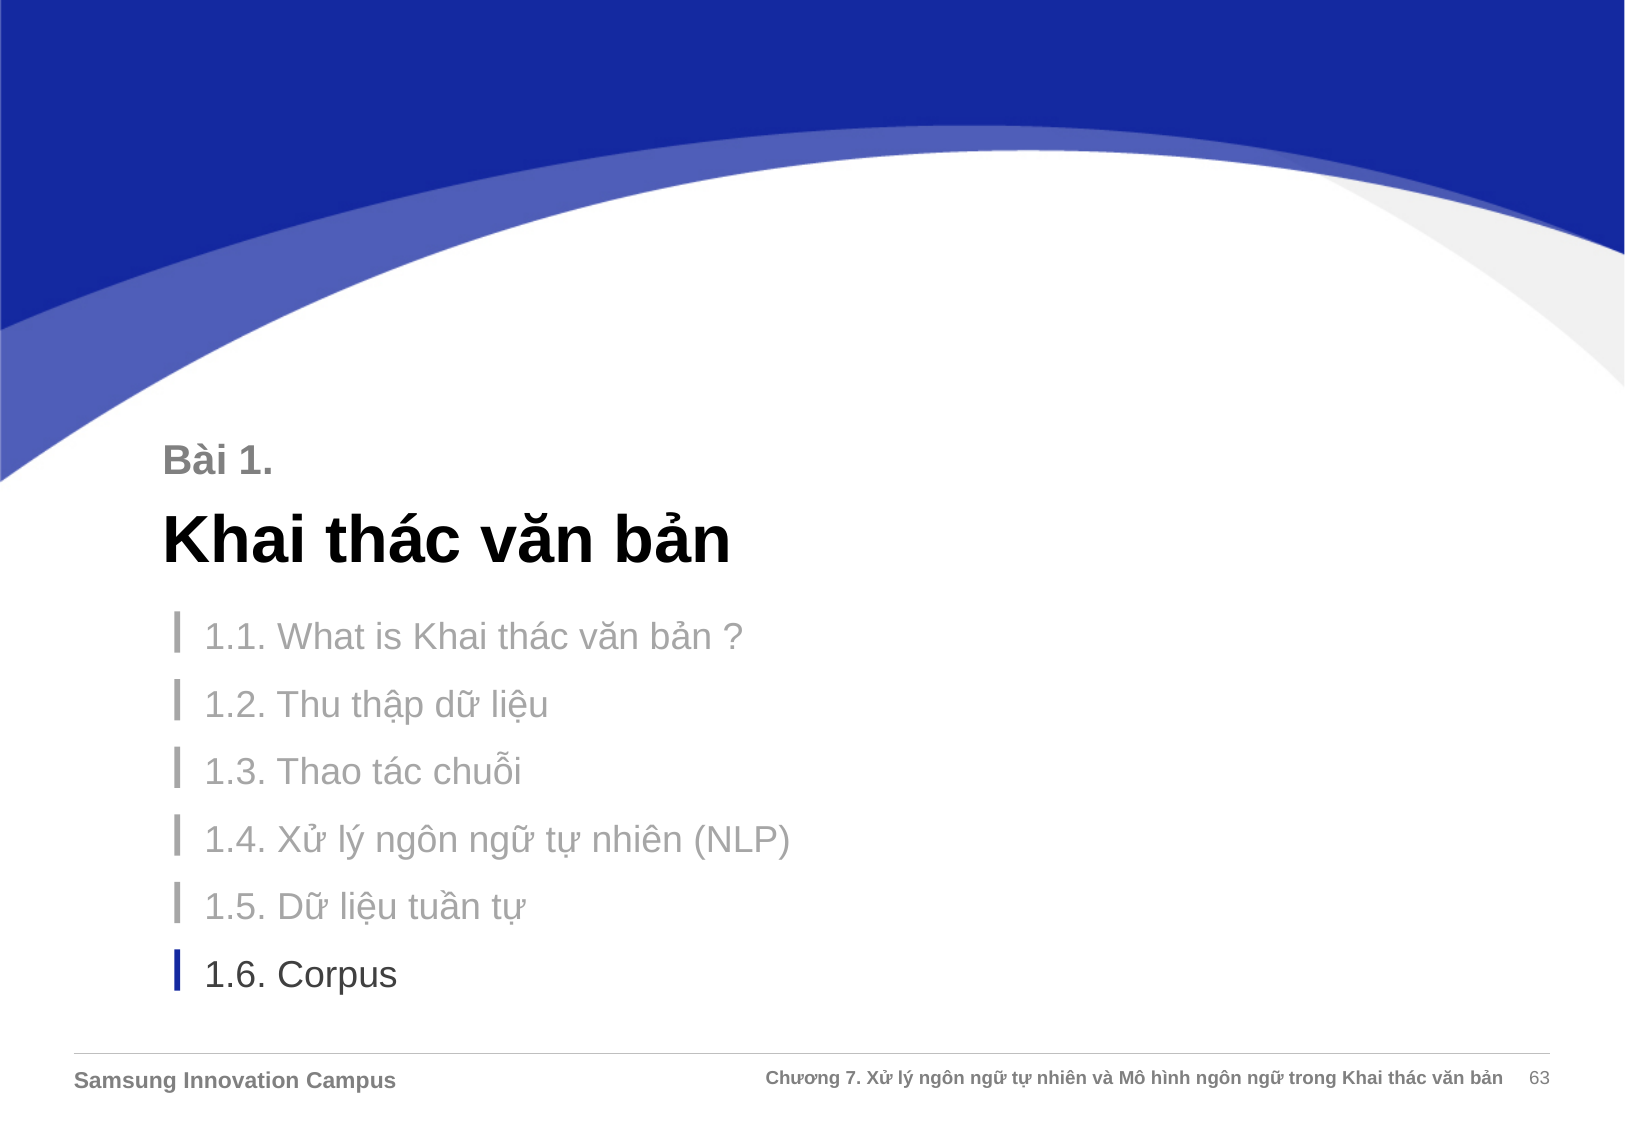

Bài 1.
Khai thác văn bản

1.1. What is Khai thác văn bản ?

1.2. Thu thập dữ liệu

1.3. Thao tác chuỗi

1.4. Xử lý ngôn ngữ tự nhiên (NLP)

1.5. Dữ liệu tuần tự

1.6. Corpus